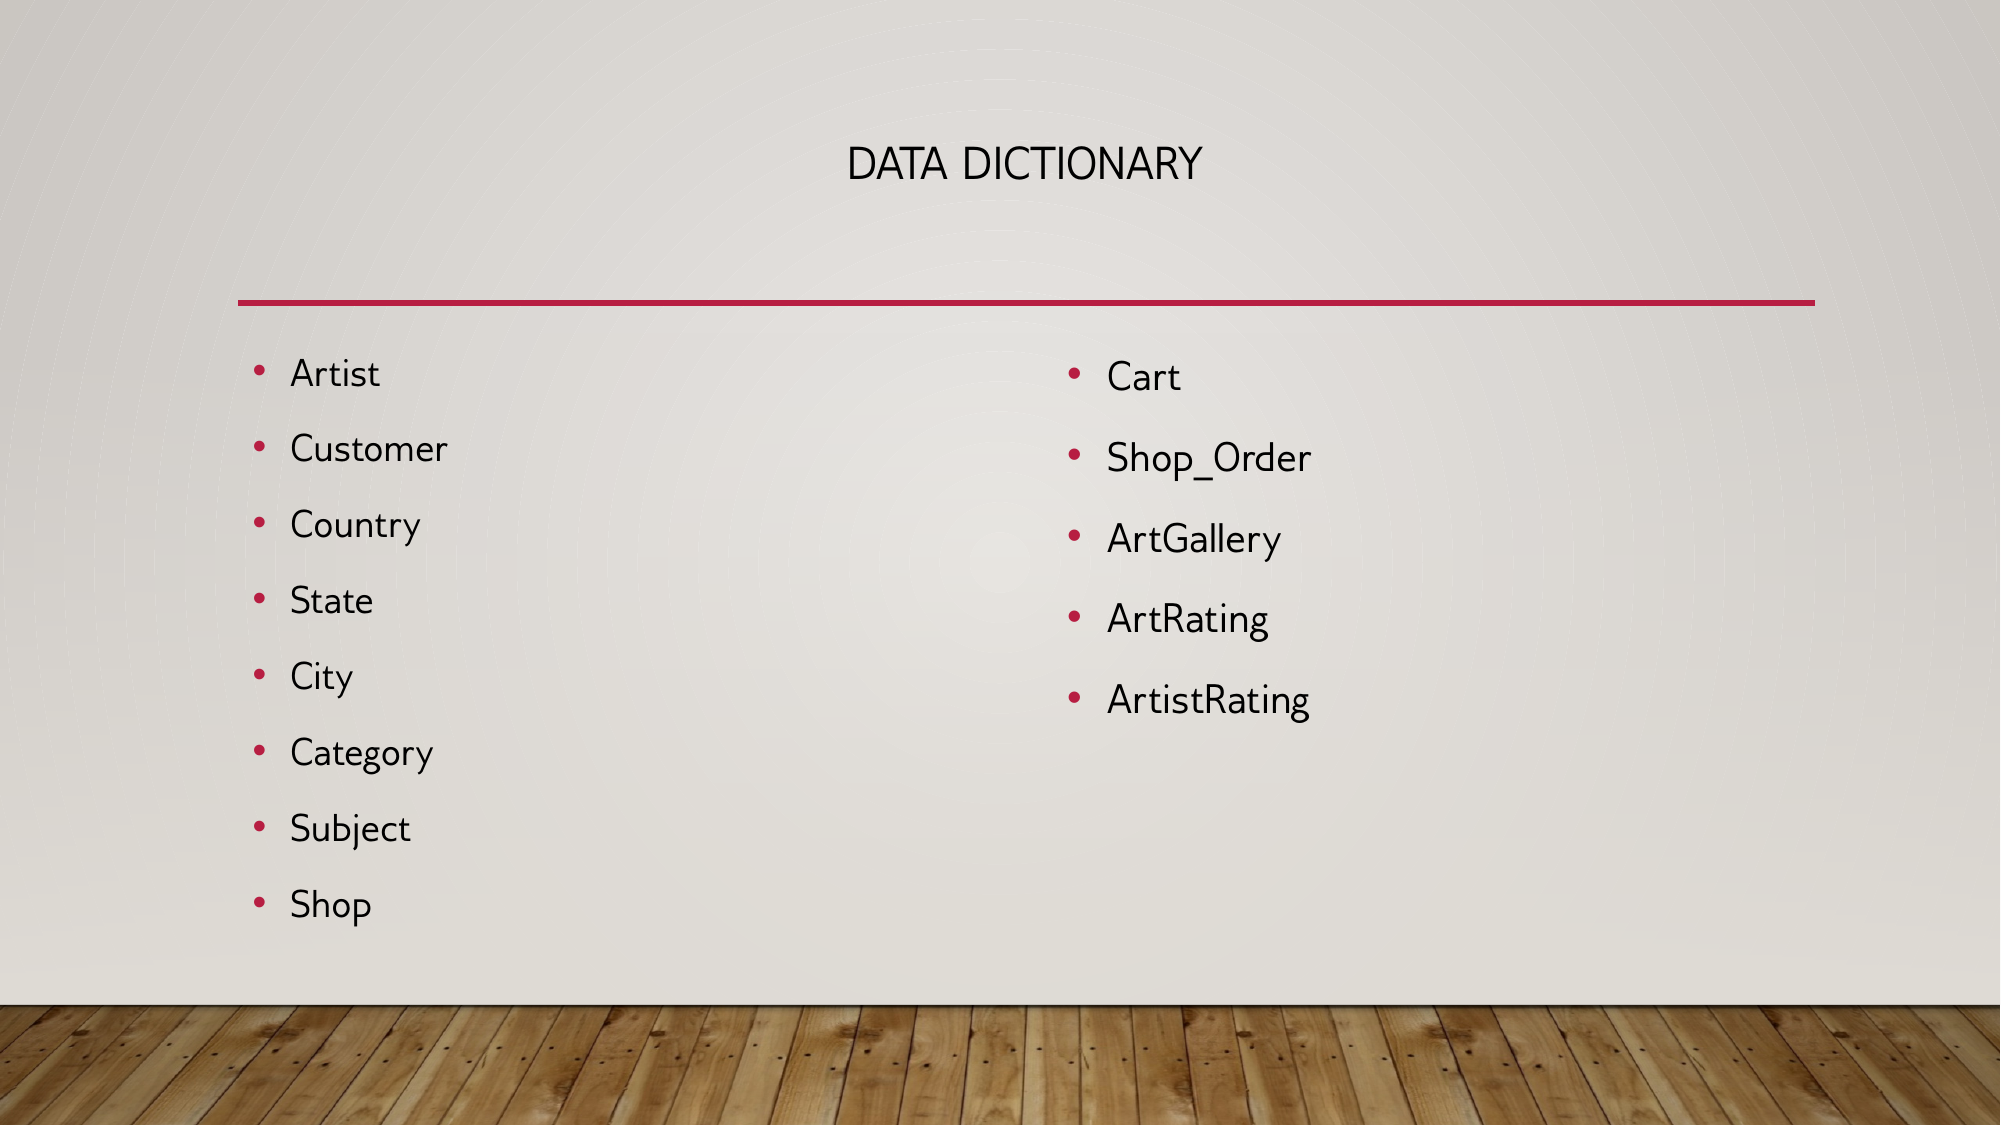

# Data Dictionary
Artist
Customer
Country
State
City
Category
Subject
Shop
Cart
Shop_Order
ArtGallery
ArtRating
ArtistRating